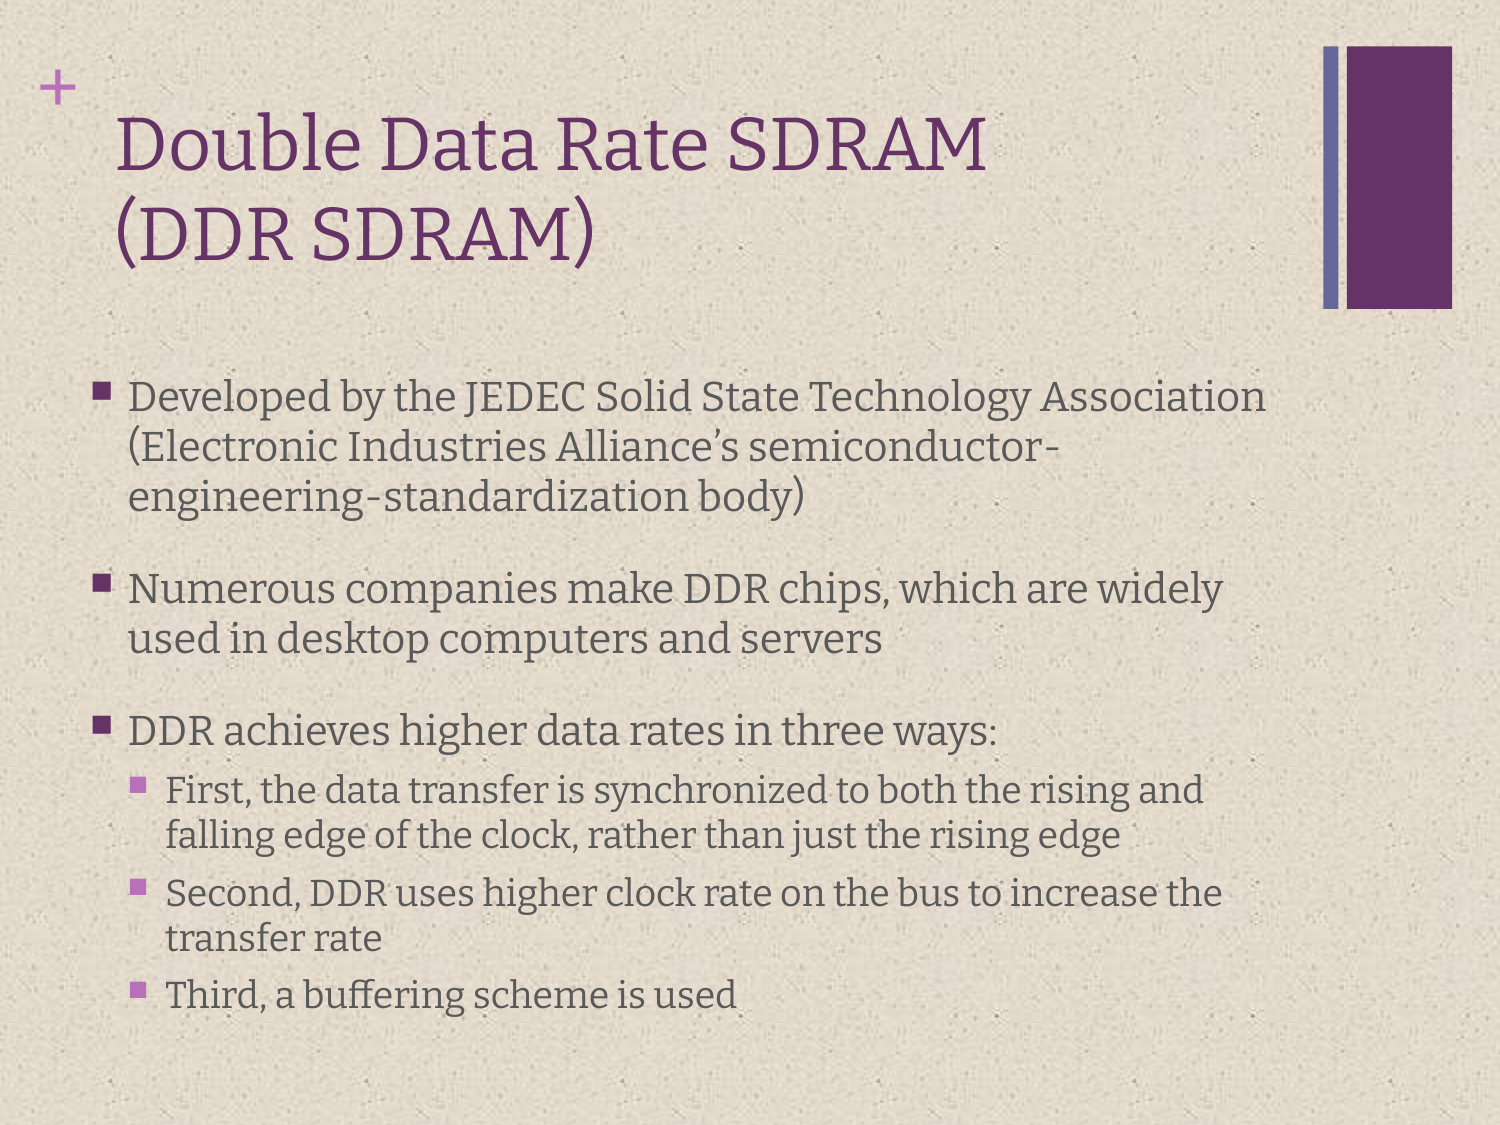

# Double Data Rate SDRAM (DDR SDRAM)
Developed by the JEDEC Solid State Technology Association (Electronic Industries Alliance’s semiconductor-engineering-standardization body)
Numerous companies make DDR chips, which are widely used in desktop computers and servers
DDR achieves higher data rates in three ways:
First, the data transfer is synchronized to both the rising and falling edge of the clock, rather than just the rising edge
Second, DDR uses higher clock rate on the bus to increase the transfer rate
Third, a buffering scheme is used